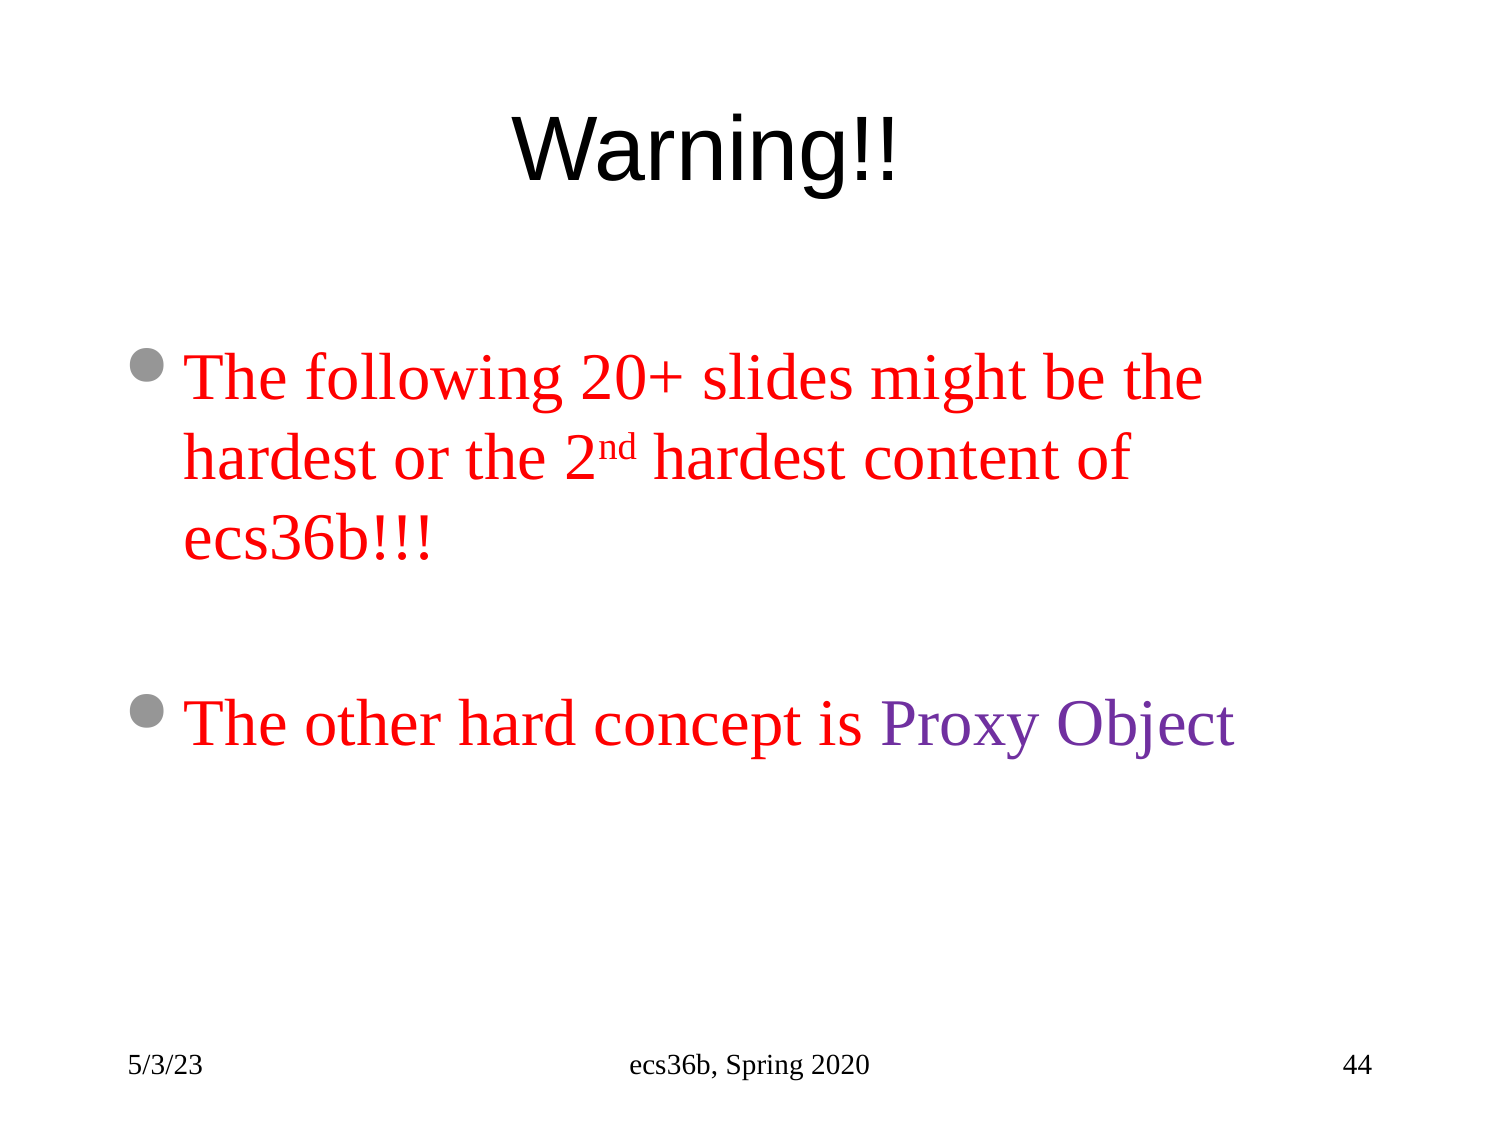

# Warning!!
The following 20+ slides might be the hardest or the 2nd hardest content of ecs36b!!!

The other hard concept is Proxy Object

5/3/23
ecs36b, Spring 2020
44